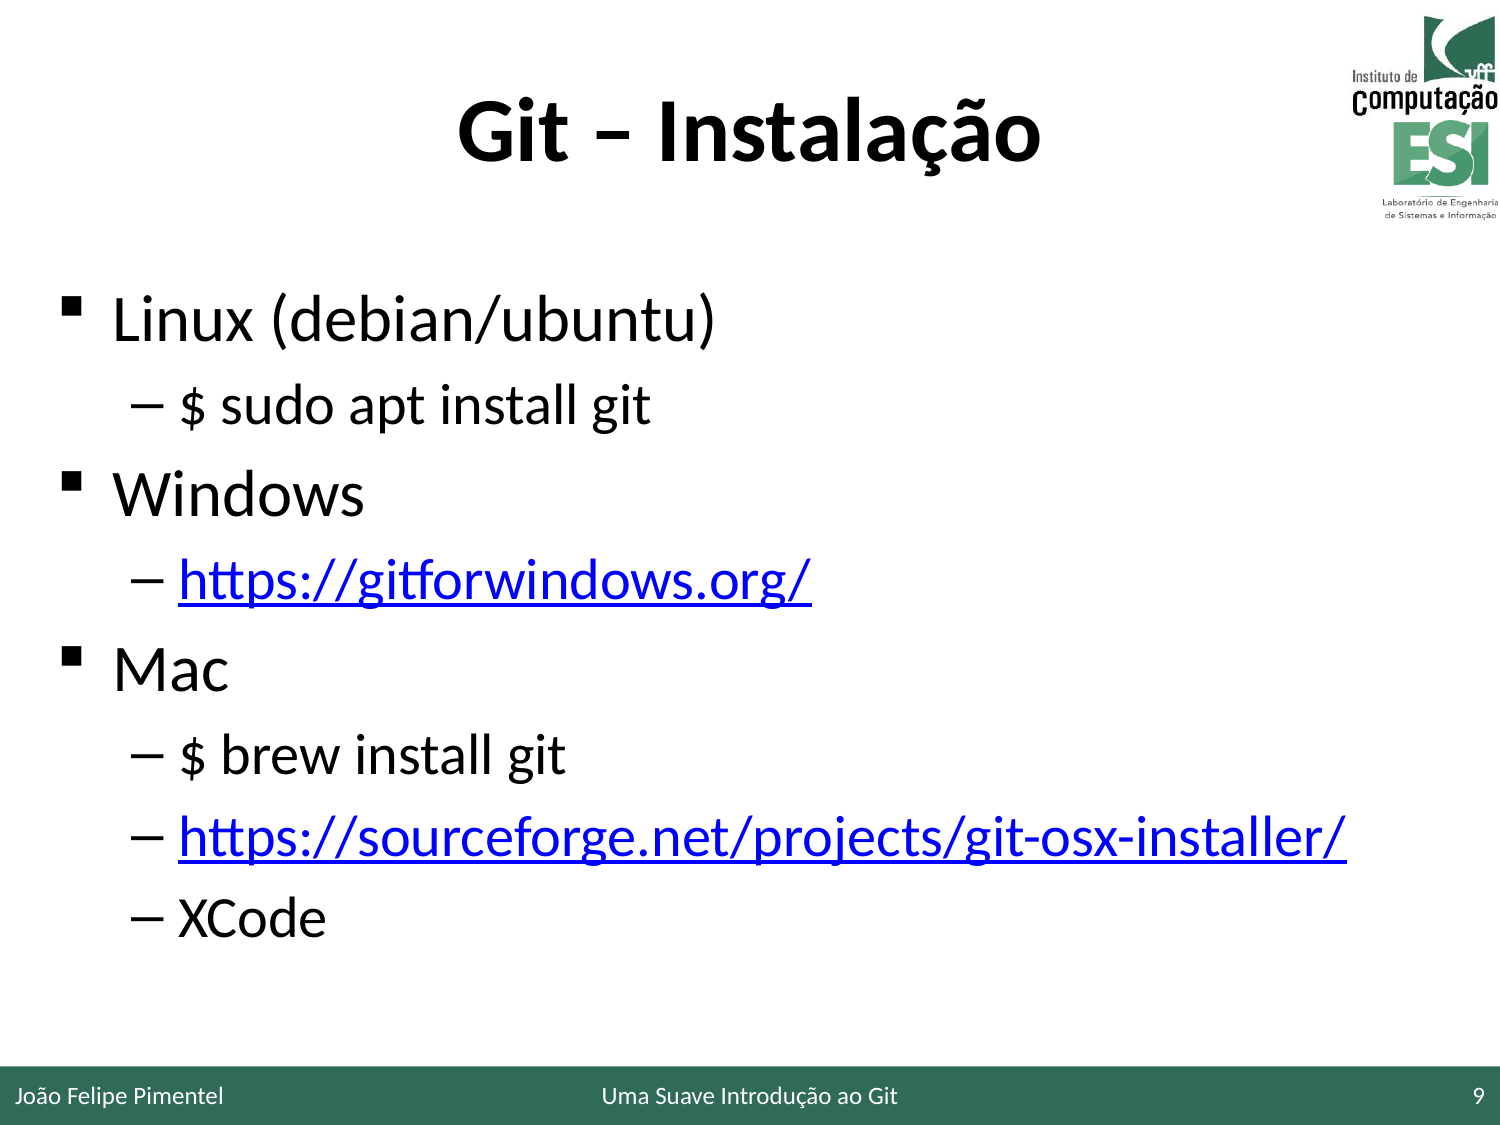

# Git – Instalação
Linux (debian/ubuntu)
$ sudo apt install git
Windows
https://gitforwindows.org/
Mac
$ brew install git
https://sourceforge.net/projects/git-osx-installer/
XCode

João Felipe Pimentel
Uma Suave Introdução ao Git
9